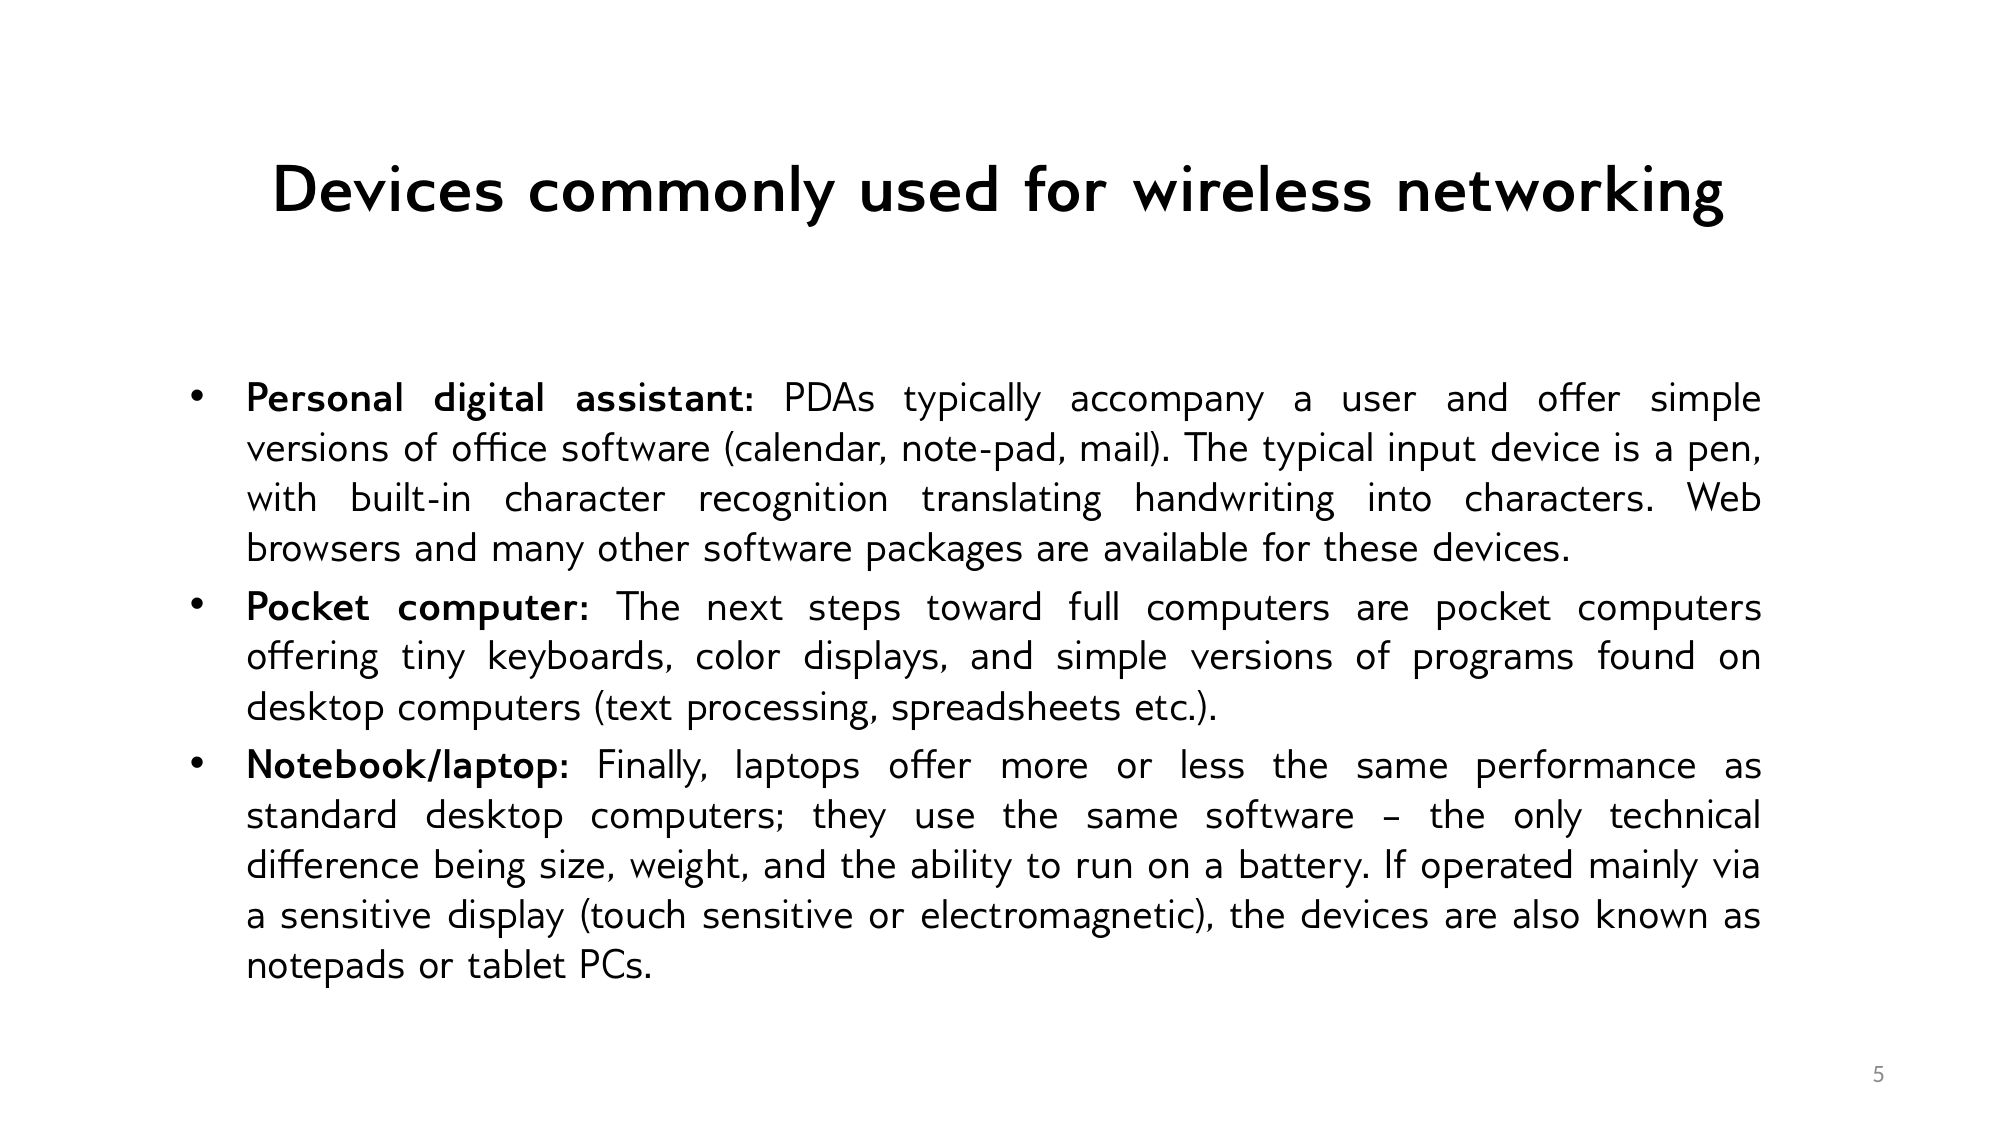

# Devices commonly used for wireless networking
Personal digital assistant: PDAs typically accompany a user and offer simple versions of office software (calendar, note-pad, mail). The typical input device is a pen, with built-in character recognition translating handwriting into characters. Web browsers and many other software packages are available for these devices.
Pocket computer: The next steps toward full computers are pocket computers offering tiny keyboards, color displays, and simple versions of programs found on desktop computers (text processing, spreadsheets etc.).
Notebook/laptop: Finally, laptops offer more or less the same performance as standard desktop computers; they use the same software – the only technical difference being size, weight, and the ability to run on a battery. If operated mainly via a sensitive display (touch sensitive or electromagnetic), the devices are also known as notepads or tablet PCs.
5